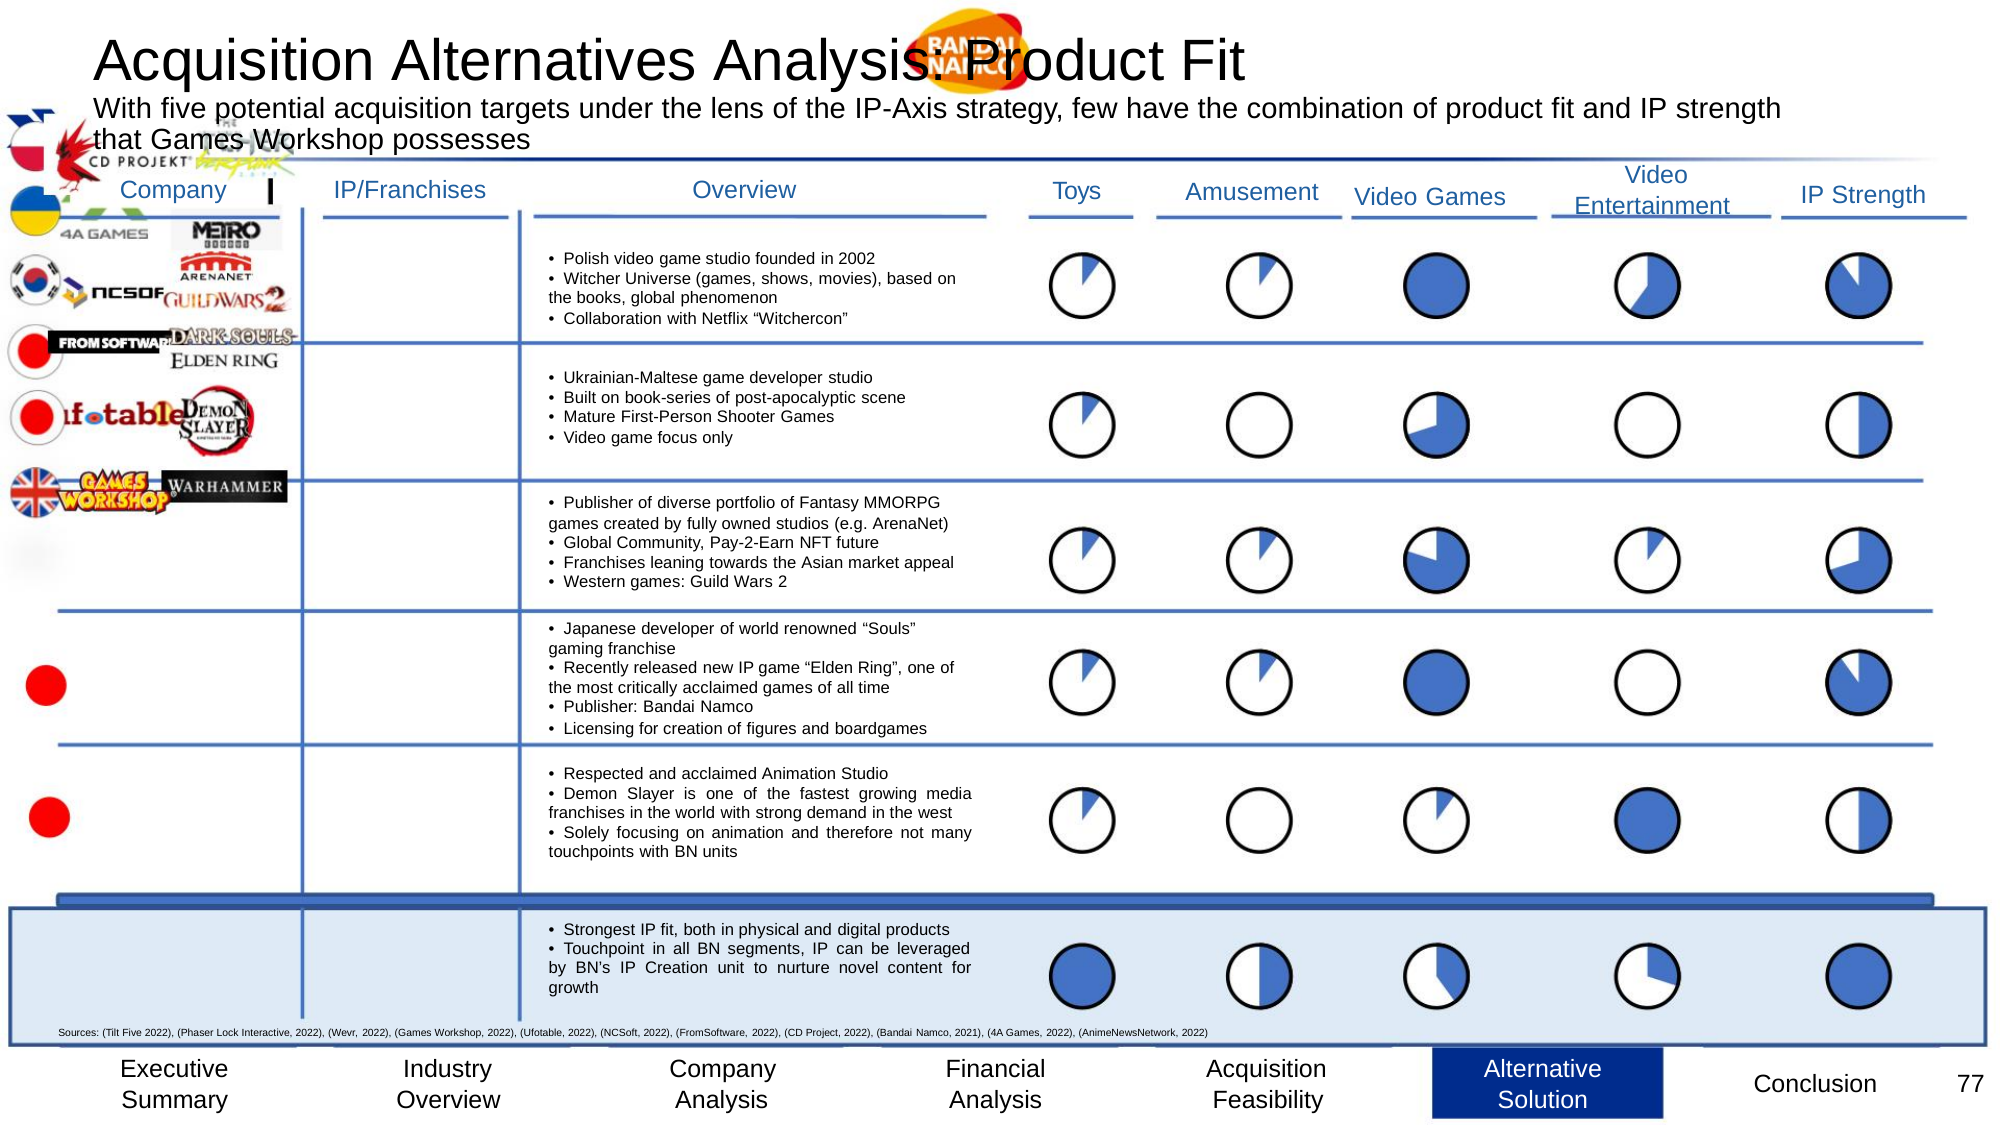

Acquisition Alternatives Analysis: Product Fit
With five potential acquisition targets under the lens of the IP-Axis strategy, few have the combination of product fit and IP strength
that Games Workshop possesses
Video
Entertainment
Company
IP/Franchises
Overview
Toys
Amusement
IP Strength
Video Games
• Polish video game studio founded in 2002
• Witcher Universe (games, shows, movies), based on
the books, global phenomenon
• Collaboration with Netflix “Witchercon”
• Ukrainian-Maltese game developer studio
• Built on book-series of post-apocalyptic scene
• Mature First-Person Shooter Games
• Video game focus only
• Publisher of diverse portfolio of Fantasy MMORPG
games created by fully owned studios (e.g. ArenaNet)
• Global Community, Pay-2-Earn NFT future
• Franchises leaning towards the Asian market appeal
• Western games: Guild Wars 2
• Japanese developer of world renowned “Souls”
gaming franchise
• Recently released new IP game “Elden Ring”, one of
the most critically acclaimed games of all time
• Publisher: Bandai Namco
• Licensing for creation of figures and boardgames
• Respected and acclaimed Animation Studio
• Demon Slayer is one of the fastest growing media
franchises in the world with strong demand in the west
• Solely focusing on animation and therefore not many
touchpoints with BN units
• Strongest IP fit, both in physical and digital products
• Touchpoint in all BN segments, IP can be leveraged
by BN’s IP Creation unit to nurture novel content for
growth
Sources: (Tilt Five 2022), (Phaser Lock Interactive, 2022), (Wevr, 2022), (Games Workshop, 2022), (Ufotable, 2022), (NCSoft, 2022), (FromSoftware, 2022), (CD Project, 2022), (Bandai Namco, 2021), (4A Games, 2022), (AnimeNewsNetwork, 2022)
Executive
Summary
Industry
Overview
Company
Analysis
Financial
Analysis
Acquisition
Feasibility
Alternative
Solution
Conclusion
77